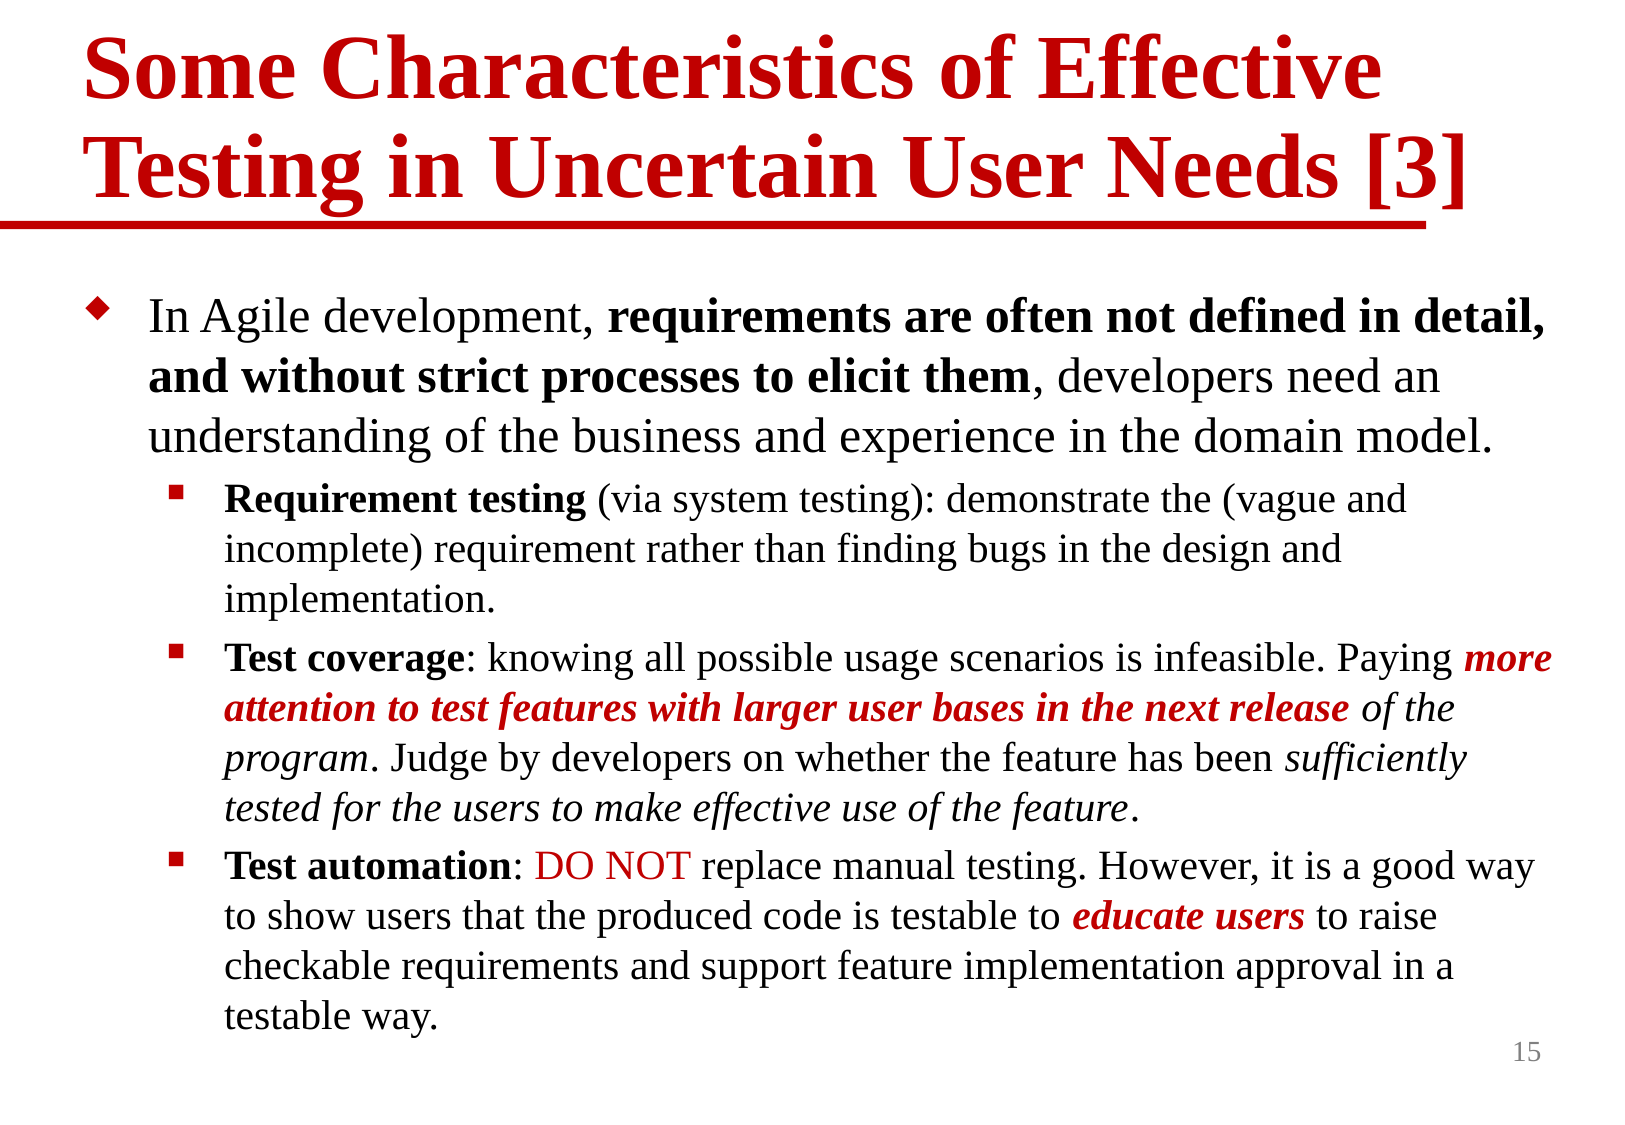

# Some Characteristics of Effective Testing in Uncertain User Needs [3]
In Agile development, requirements are often not defined in detail, and without strict processes to elicit them, developers need an understanding of the business and experience in the domain model.
Requirement testing (via system testing): demonstrate the (vague and incomplete) requirement rather than finding bugs in the design and implementation.
Test coverage: knowing all possible usage scenarios is infeasible. Paying more attention to test features with larger user bases in the next release of the program. Judge by developers on whether the feature has been sufficiently tested for the users to make effective use of the feature.
Test automation: DO NOT replace manual testing. However, it is a good way to show users that the produced code is testable to educate users to raise checkable requirements and support feature implementation approval in a testable way.

15